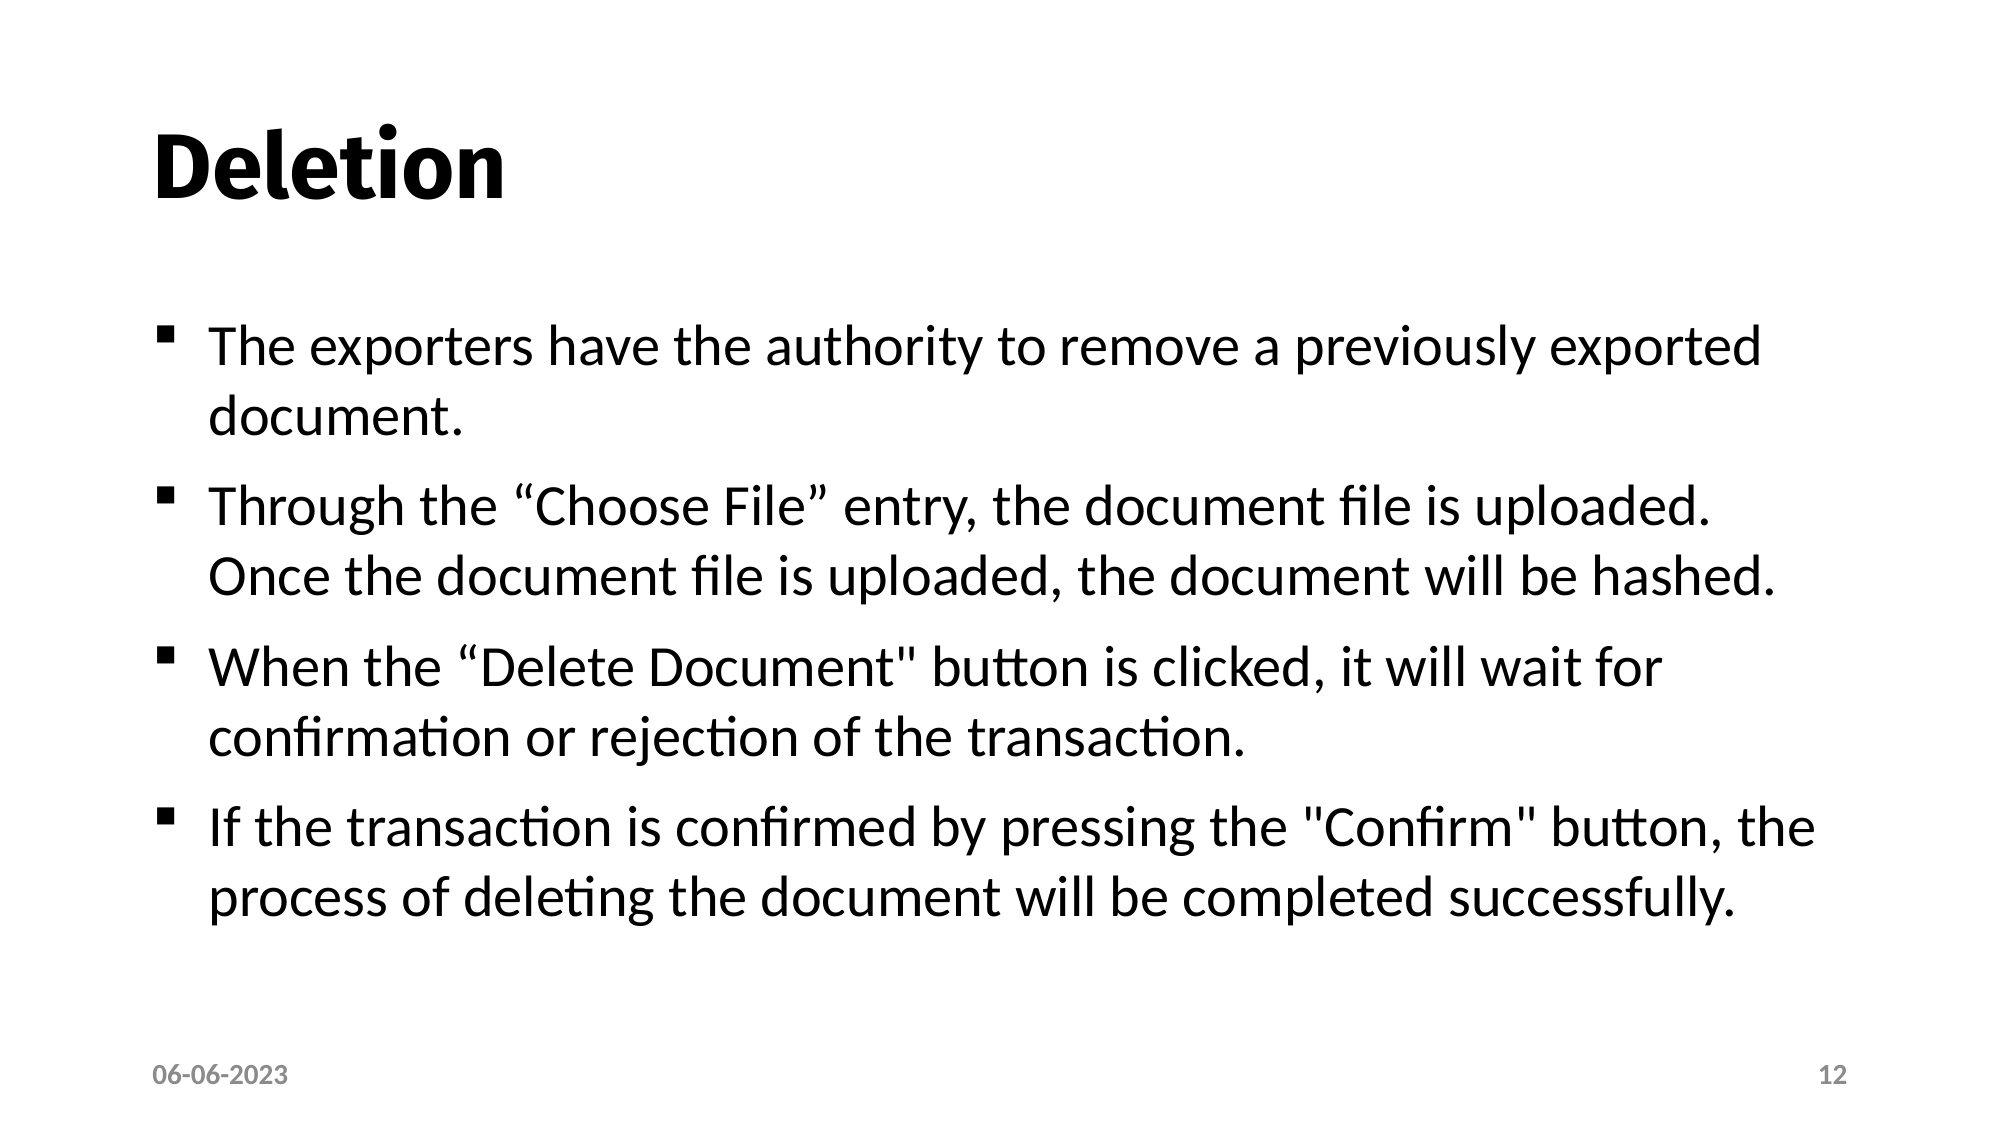

# Deletion
The exporters have the authority to remove a previously exported document.
Through the “Choose File” entry, the document file is uploaded. Once the document file is uploaded, the document will be hashed.
When the “Delete Document" button is clicked, it will wait for confirmation or rejection of the transaction.
If the transaction is confirmed by pressing the "Confirm" button, the process of deleting the document will be completed successfully.

06-06-2023
12